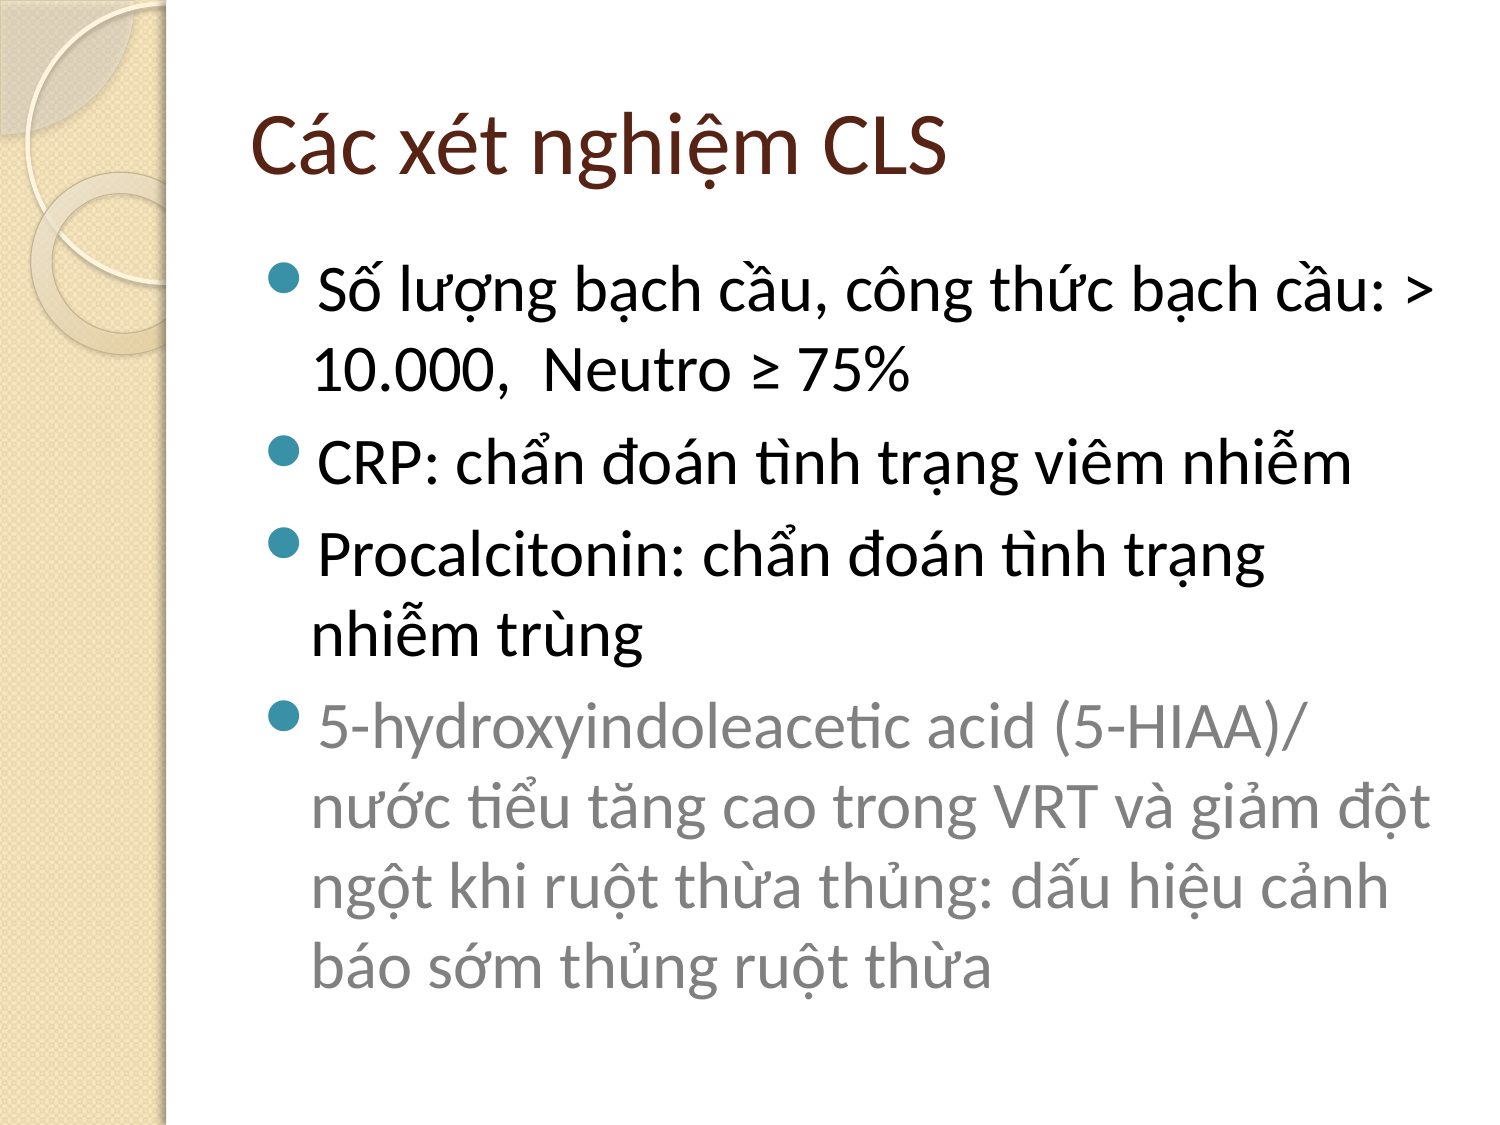

# Các xét nghiệm CLS
Số lượng bạch cầu, công thức bạch cầu: > 10.000,  Neutro ≥ 75%
CRP: chẩn đoán tình trạng viêm nhiễm
Procalcitonin: chẩn đoán tình trạng nhiễm trùng
5-hydroxyindoleacetic acid (5-HIAA)/ nước tiểu tăng cao trong VRT và giảm đột ngột khi ruột thừa thủng: dấu hiệu cảnh báo sớm thủng ruột thừa